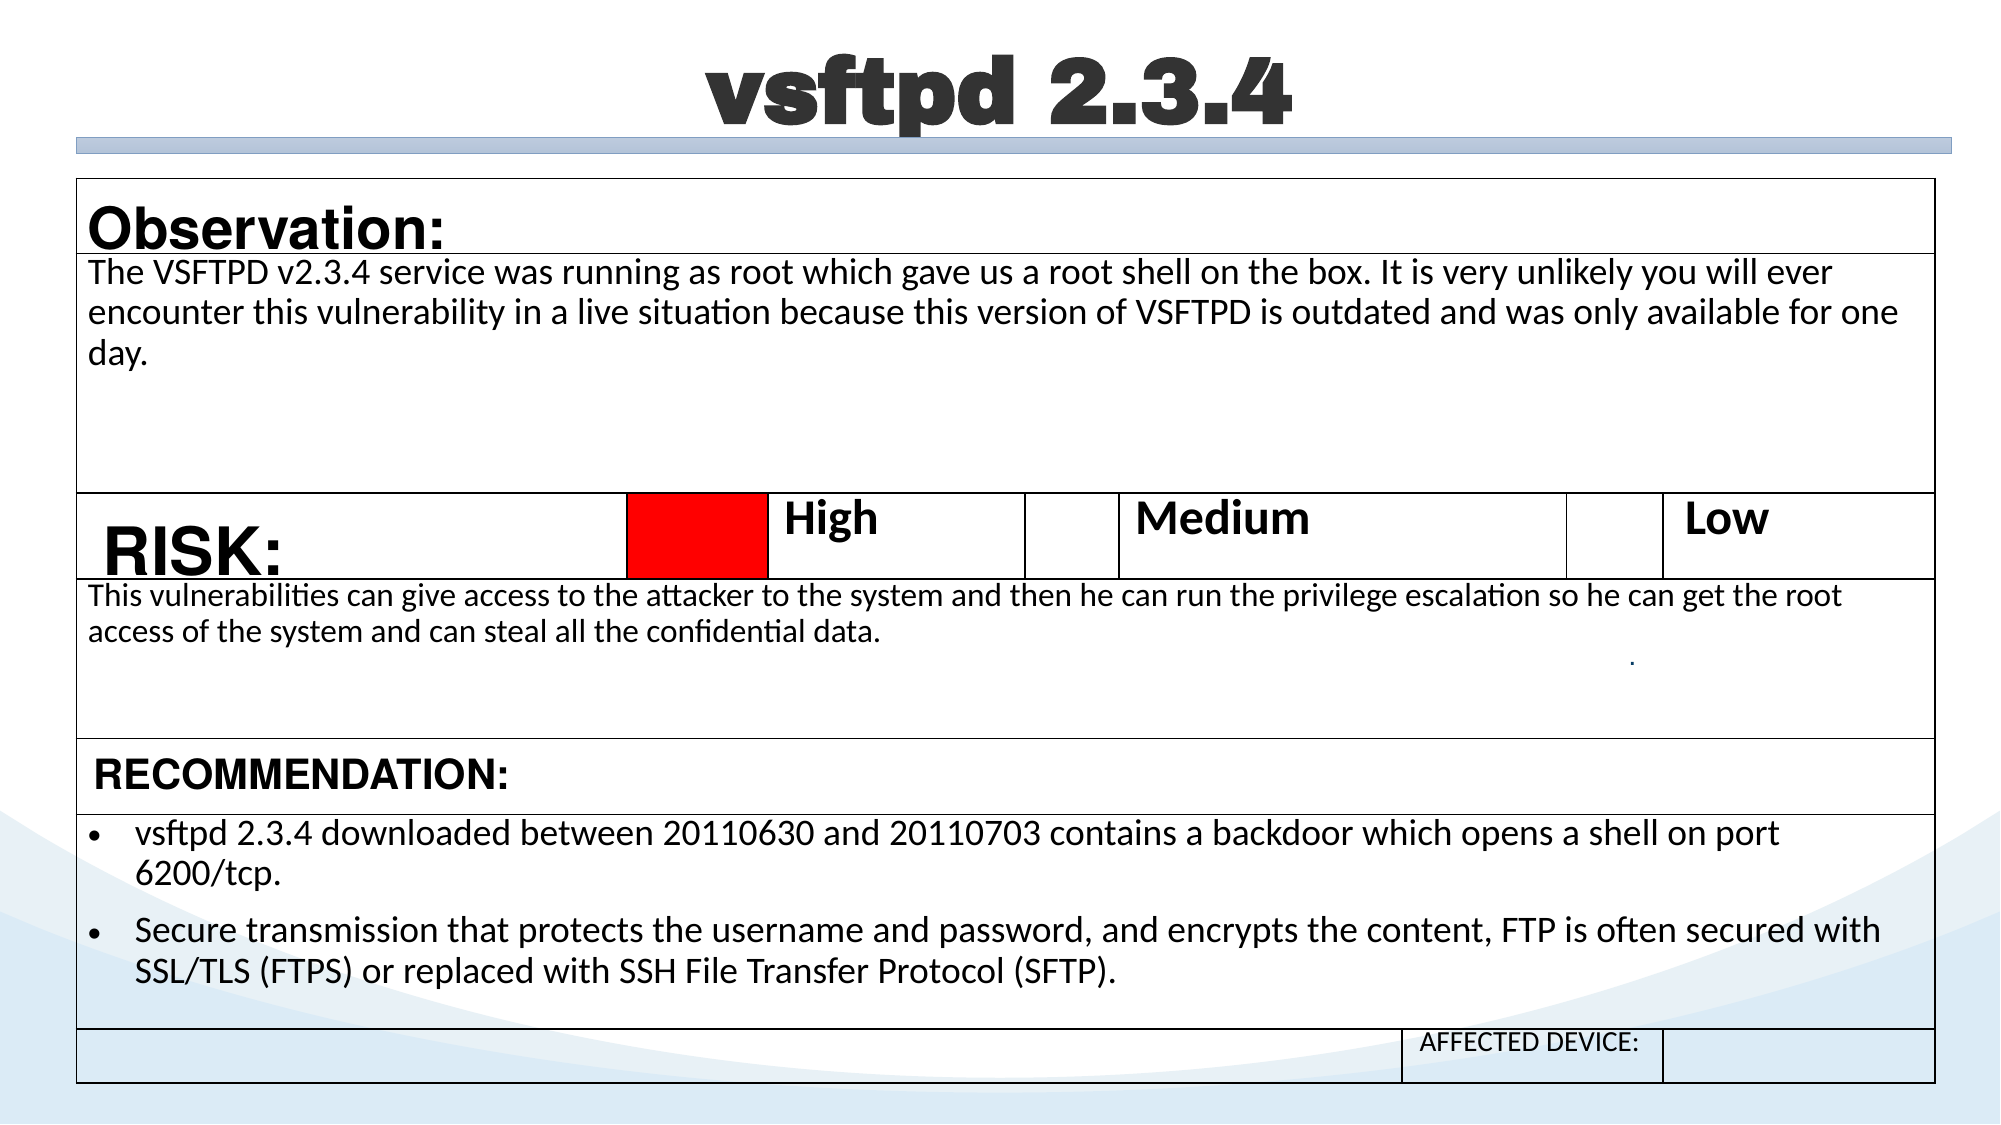

vsftpd 2.3.4

| Observation: |  |  |  |  |  |  |  |
| --- | --- | --- | --- | --- | --- | --- | --- |
| The VSFTPD v2.3.4 service was running as root which gave us a root shell on the box. It is very unlikely you will ever encounter this vulnerability in a live situation because this version of VSFTPD is outdated and was only available for one day. |  |  |  |  |  |  |  |
| RISK: |  | High |  | Medium |  |  | Low |
| This vulnerabilities can give access to the attacker to the system and then he can run the privilege escalation so he can get the root access of the system and can steal all the confidential data. |  |  |  |  |  |  |  |
| RECOMMENDATION: |  |  |  |  |  |  |  |
| vsftpd 2.3.4 downloaded between 20110630 and 20110703 contains a backdoor which opens a shell on port 6200/tcp. Secure transmission that protects the username and password, and encrypts the content, FTP is often secured with SSL/TLS (FTPS) or replaced with SSH File Transfer Protocol (SFTP). |  |  |  |  |  |  |  |
|  |  |  |  |  | AFFECTED DEVICE: |  |  |
.